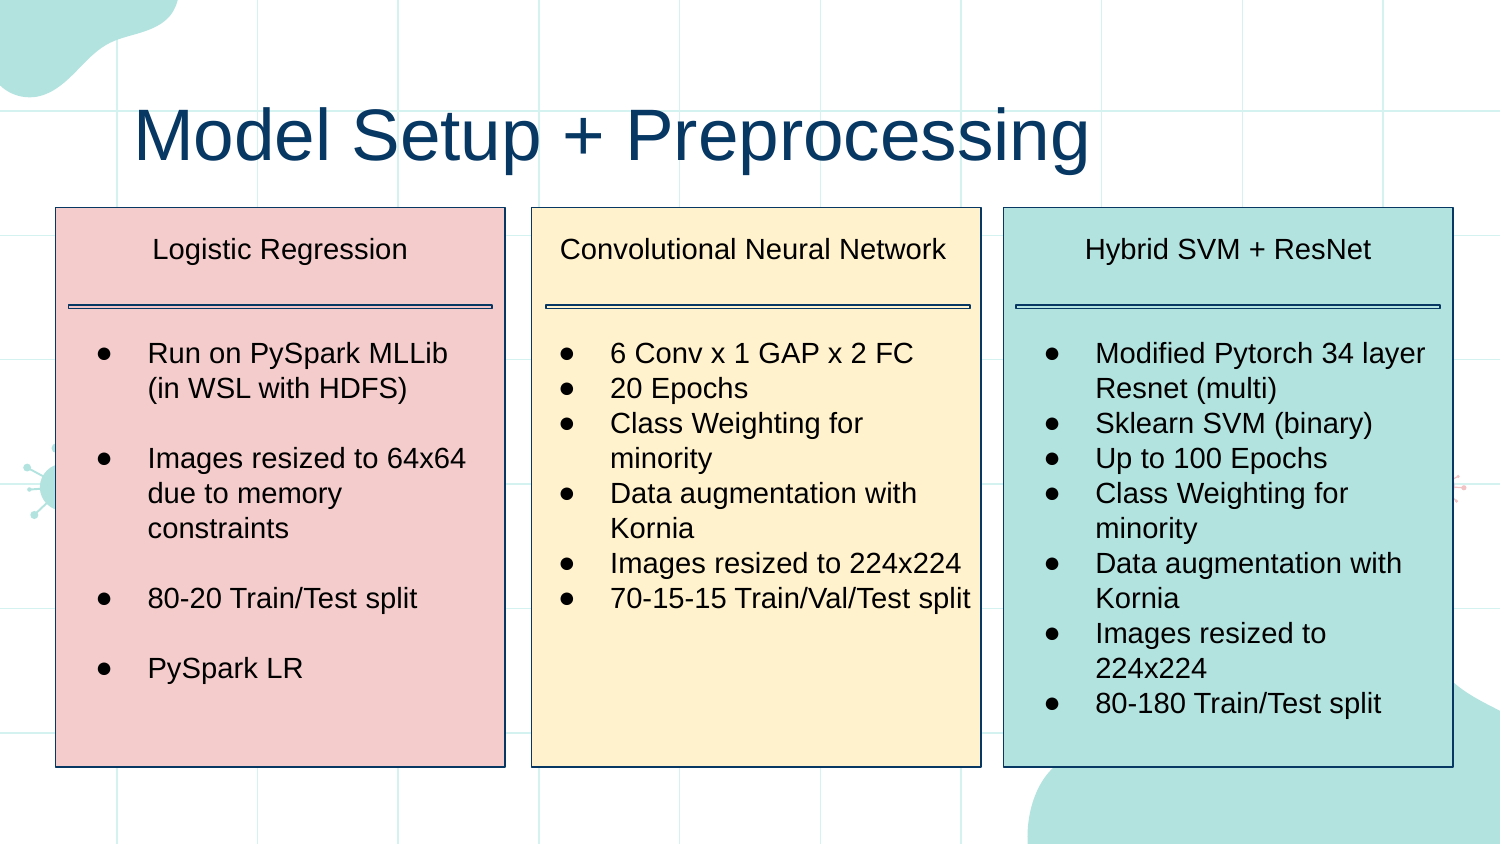

# Model Setup + Preprocessing

Logistic Regression

Run on PySpark MLLib
(in WSL with HDFS)

Images resized to 64x64 due to memory constraints

80-20 Train/Test split

PySpark LR
Convolutional Neural Network

6 Conv x 1 GAP x 2 FC
20 Epochs
Class Weighting for minority
Data augmentation with Kornia
Images resized to 224x224
70-15-15 Train/Val/Test split
Hybrid SVM + ResNet

Modified Pytorch 34 layer Resnet (multi)
Sklearn SVM (binary)
Up to 100 Epochs
Class Weighting for minority
Data augmentation with Kornia
Images resized to 224x224
80-180 Train/Test split